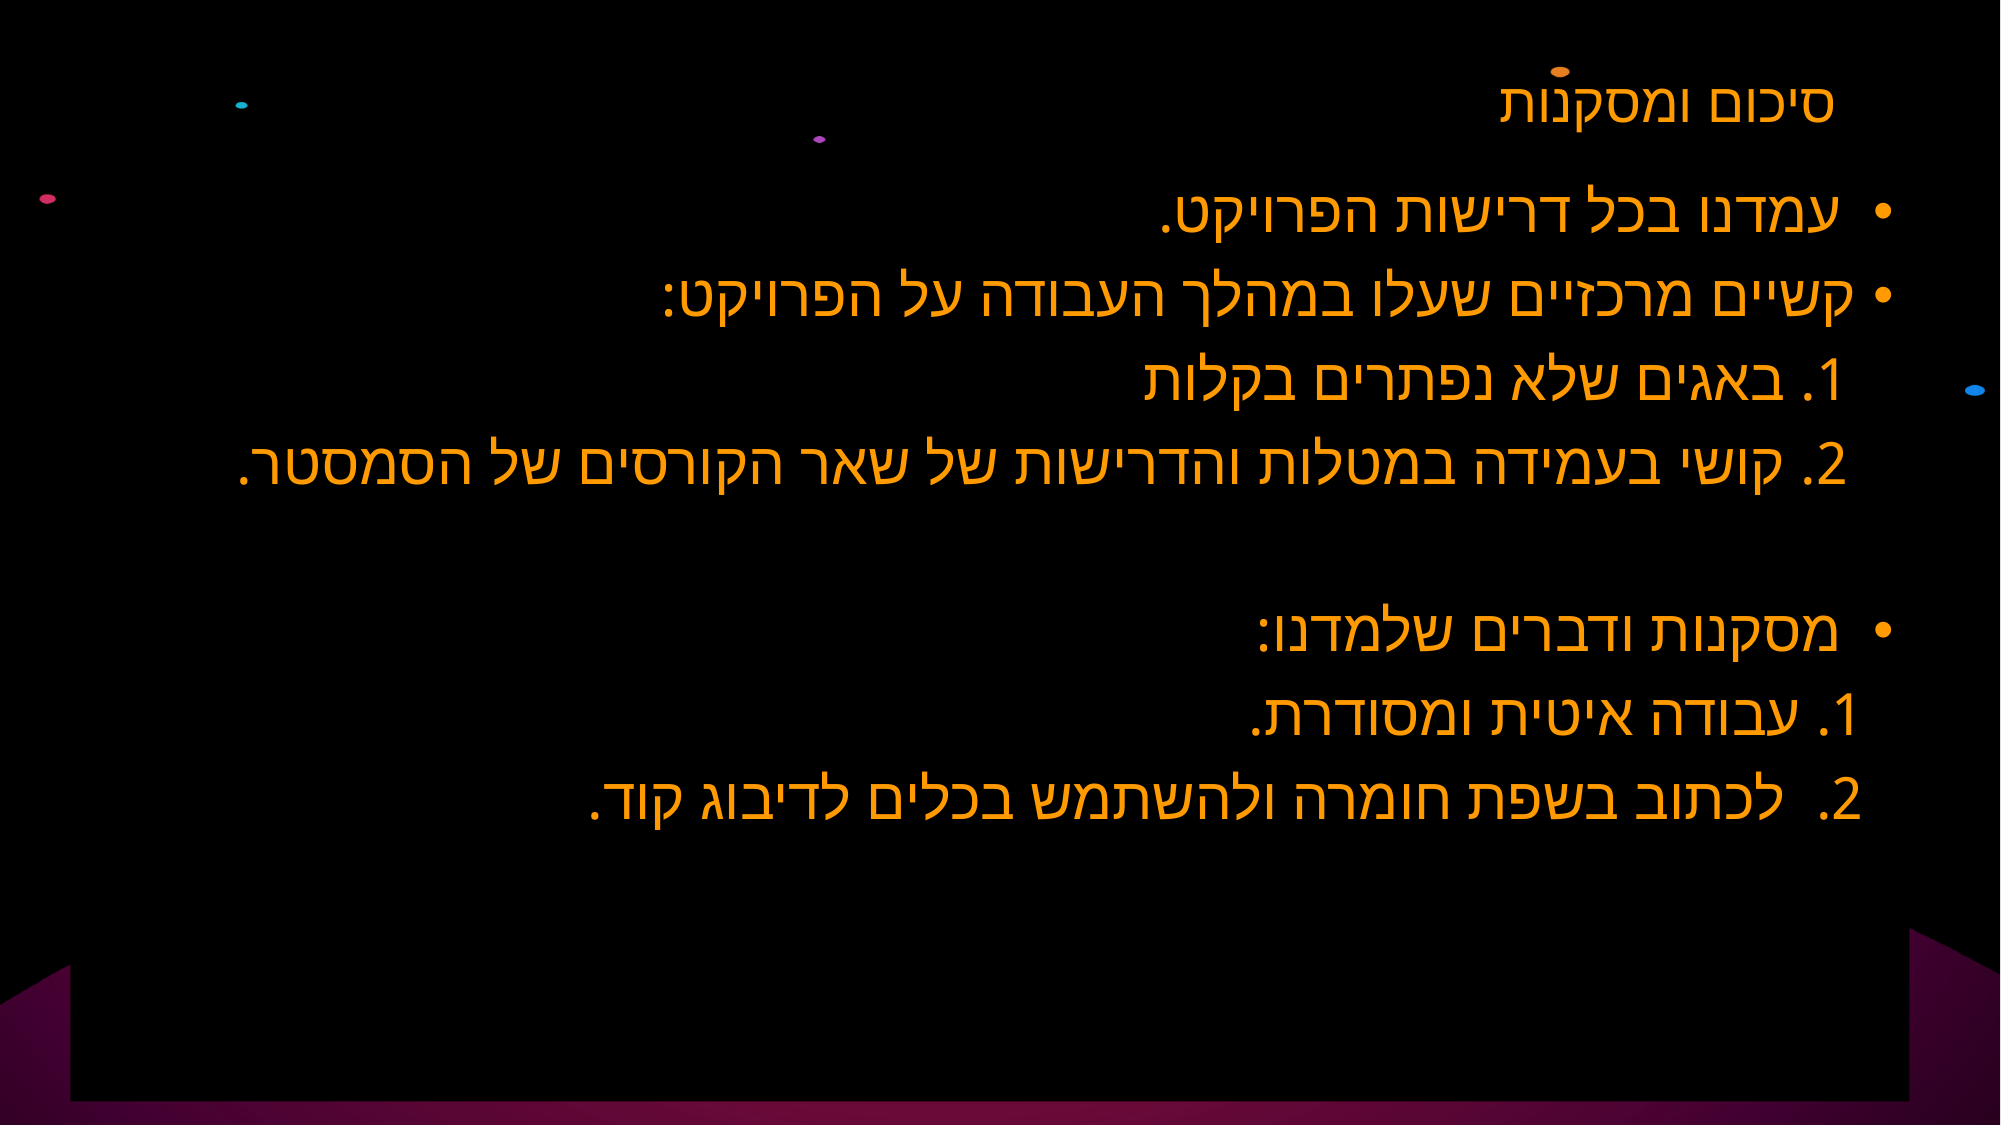

# סיכום ומסקנות
 עמדנו בכל דרישות הפרויקט.
קשיים מרכזיים שעלו במהלך העבודה על הפרויקט:
   1. באגים שלא נפתרים בקלות
   2. קושי בעמידה במטלות והדרישות של שאר הקורסים של הסמסטר.

 מסקנות ודברים שלמדנו:
  1. עבודה איטית ומסודרת.
  2.  לכתוב בשפת חומרה ולהשתמש בכלים לדיבוג קוד.